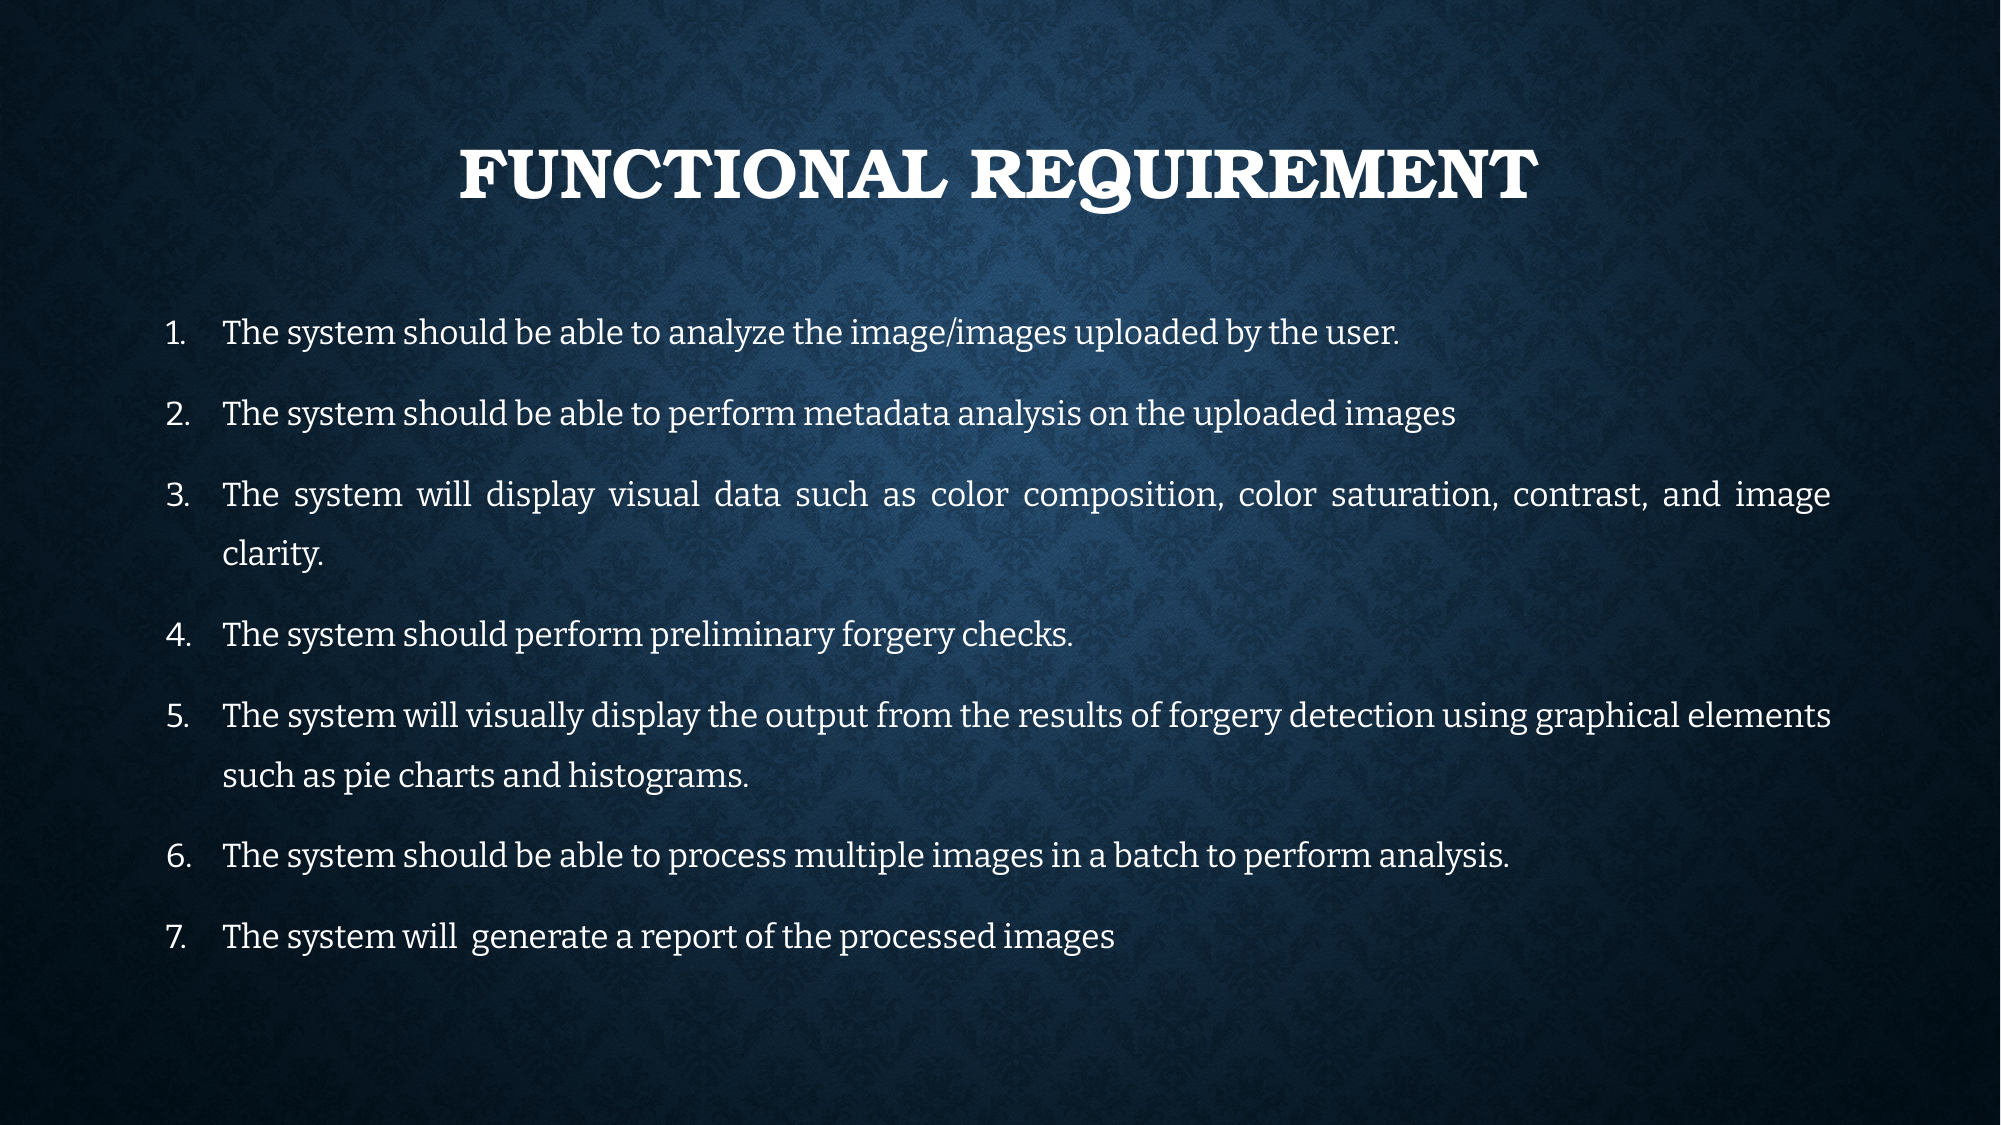

# Functional Requirement
The system should be able to analyze the image/images uploaded by the user.
The system should be able to perform metadata analysis on the uploaded images
The system will display visual data such as color composition, color saturation, contrast, and image clarity.
The system should perform preliminary forgery checks.
The system will visually display the output from the results of forgery detection using graphical elements such as pie charts and histograms.
The system should be able to process multiple images in a batch to perform analysis.
The system will  generate a report of the processed images